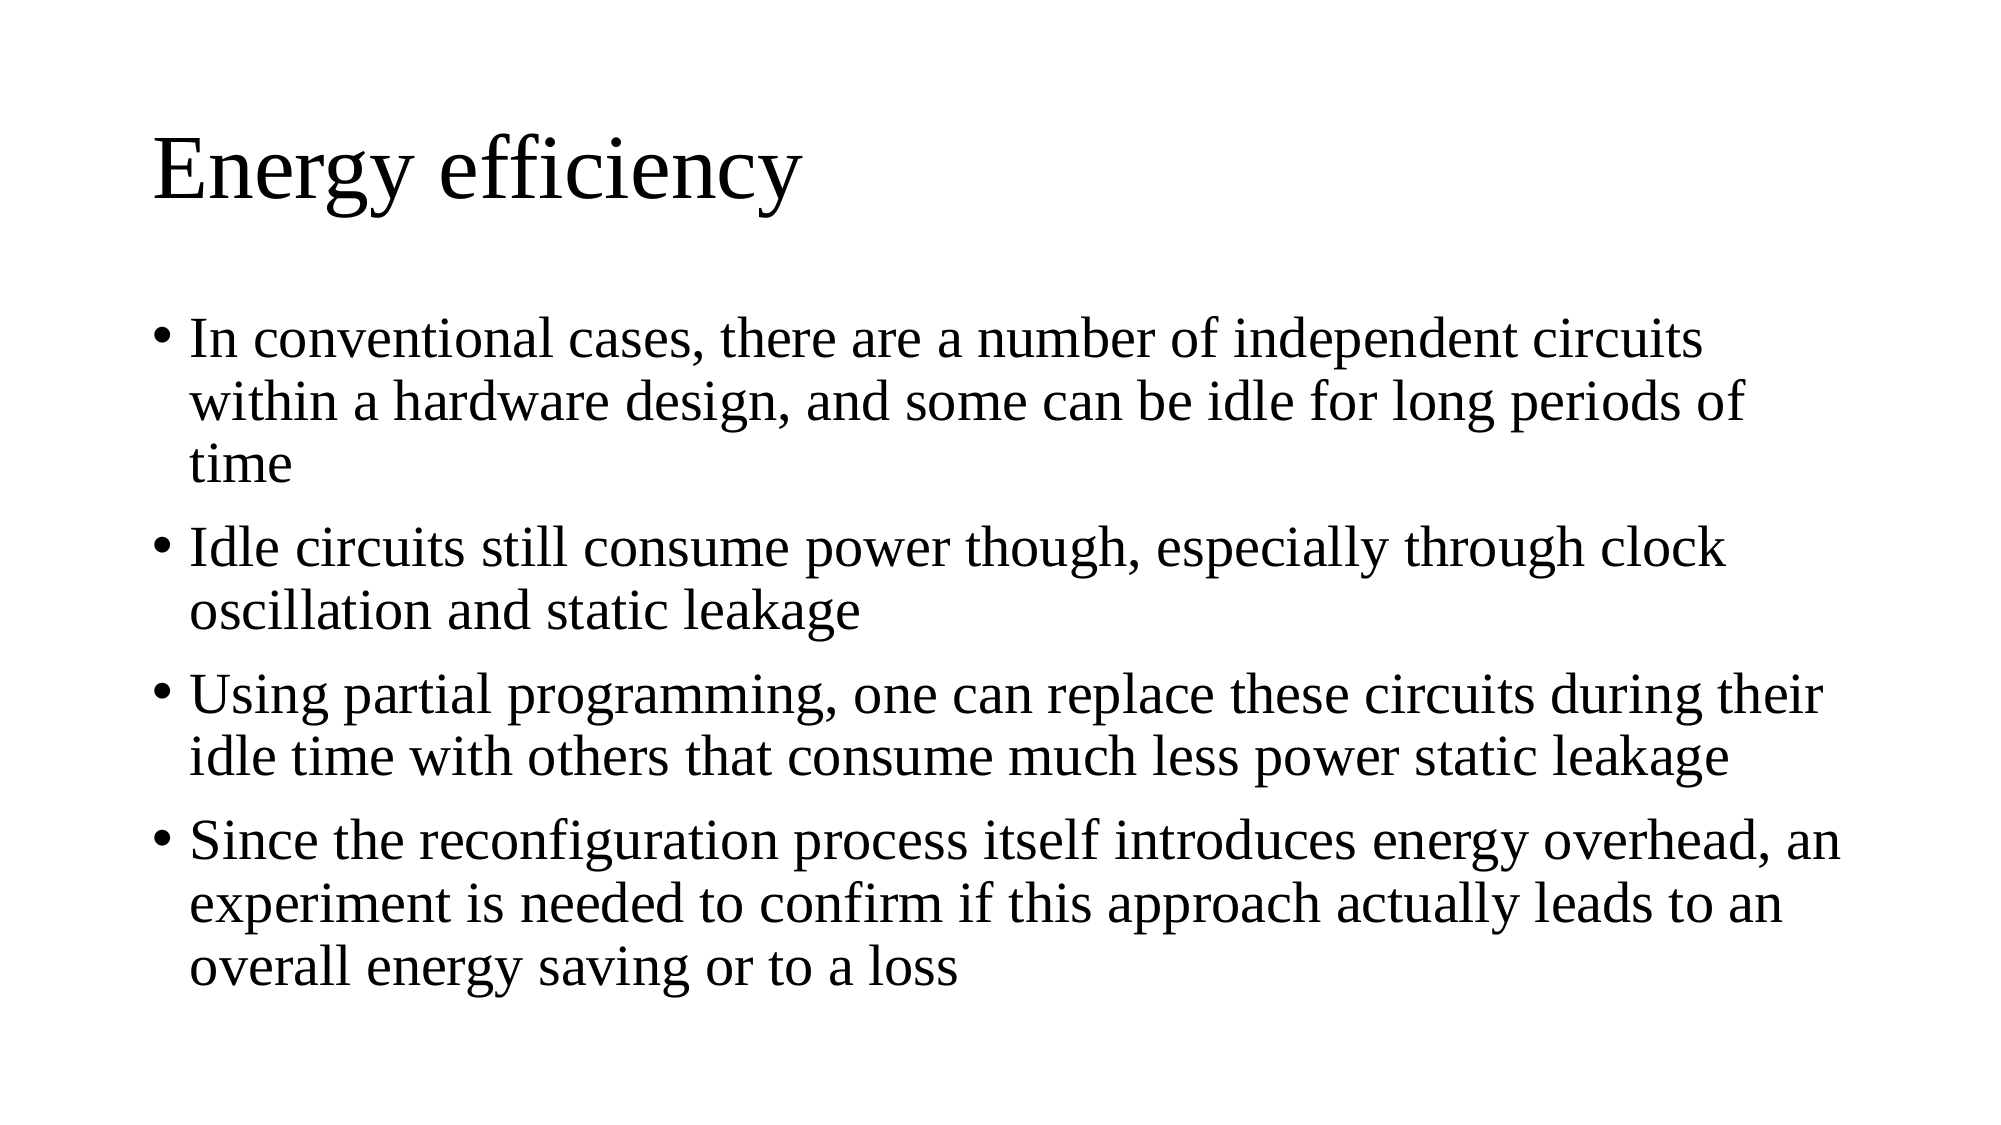

# Energy efficiency
In conventional cases, there are a number of independent circuits within a hardware design, and some can be idle for long periods of time
Idle circuits still consume power though, especially through clock oscillation and static leakage
Using partial programming, one can replace these circuits during their idle time with others that consume much less power static leakage
Since the reconfiguration process itself introduces energy overhead, an experiment is needed to confirm if this approach actually leads to an overall energy saving or to a loss